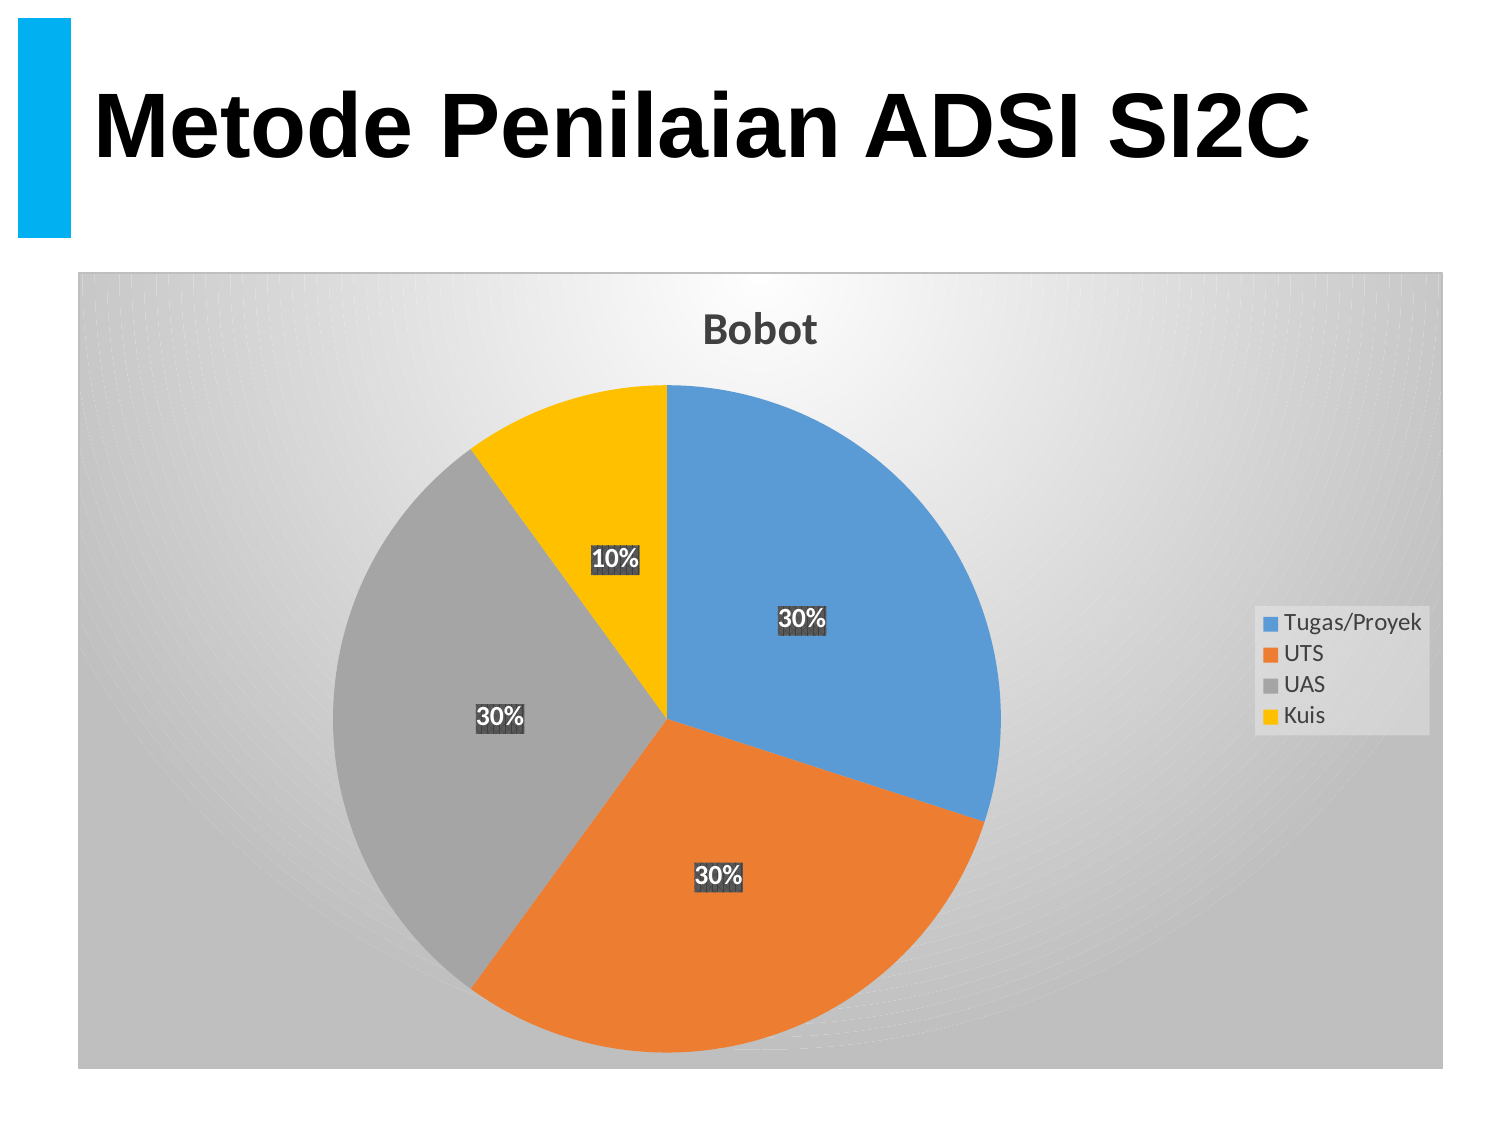

# Metode Penilaian ADSI SI2C

### Chart:

| Category | Bobot |
|---|---|
| Tugas/Proyek | 0.3 |
| UTS | 0.3 |
| UAS | 0.3 |
| Kuis | 0.1 |